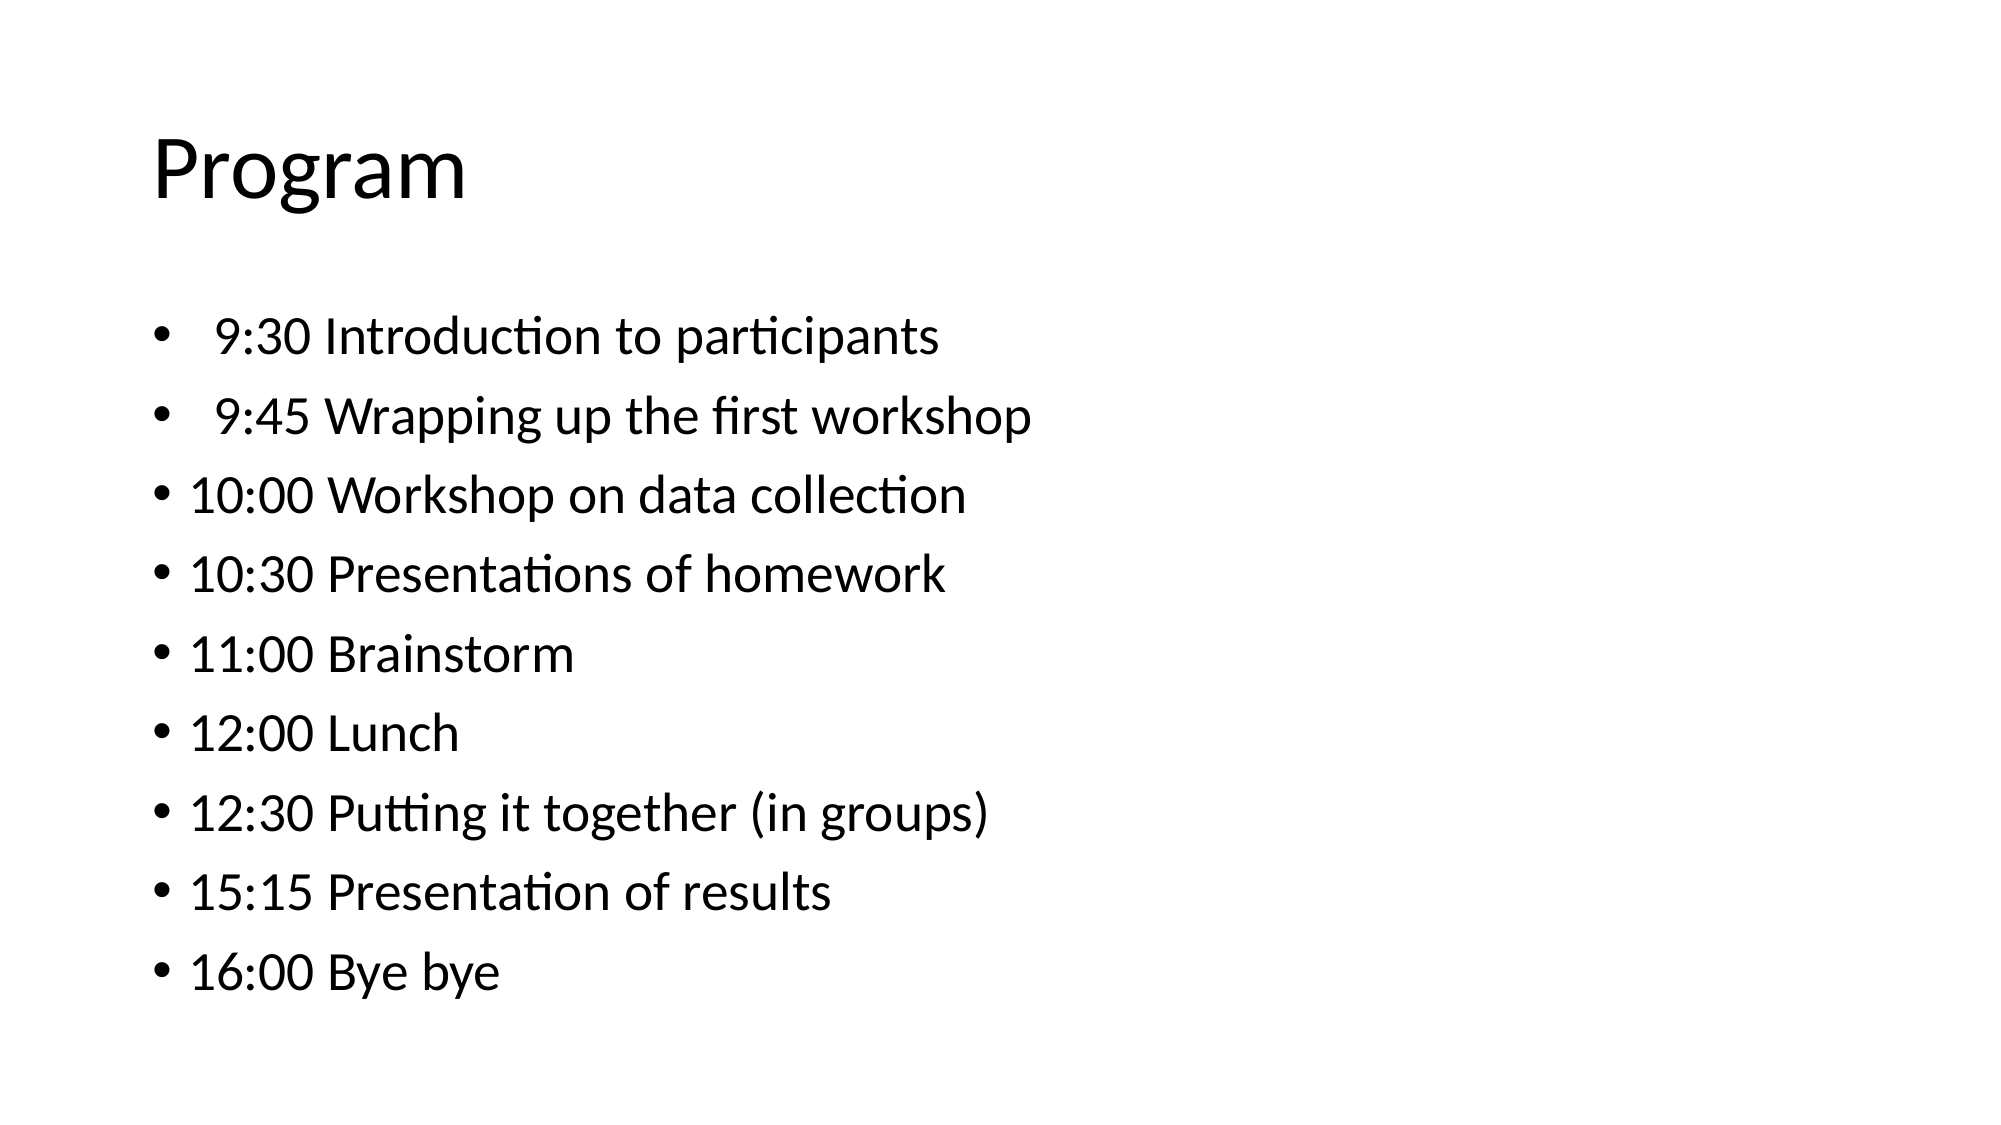

# Program
  9:30 Introduction to participants
  9:45 Wrapping up the first workshop
10:00 Workshop on data collection
10:30 Presentations of homework
11:00 Brainstorm
12:00 Lunch
12:30 Putting it together (in groups)
15:15 Presentation of results
16:00 Bye bye